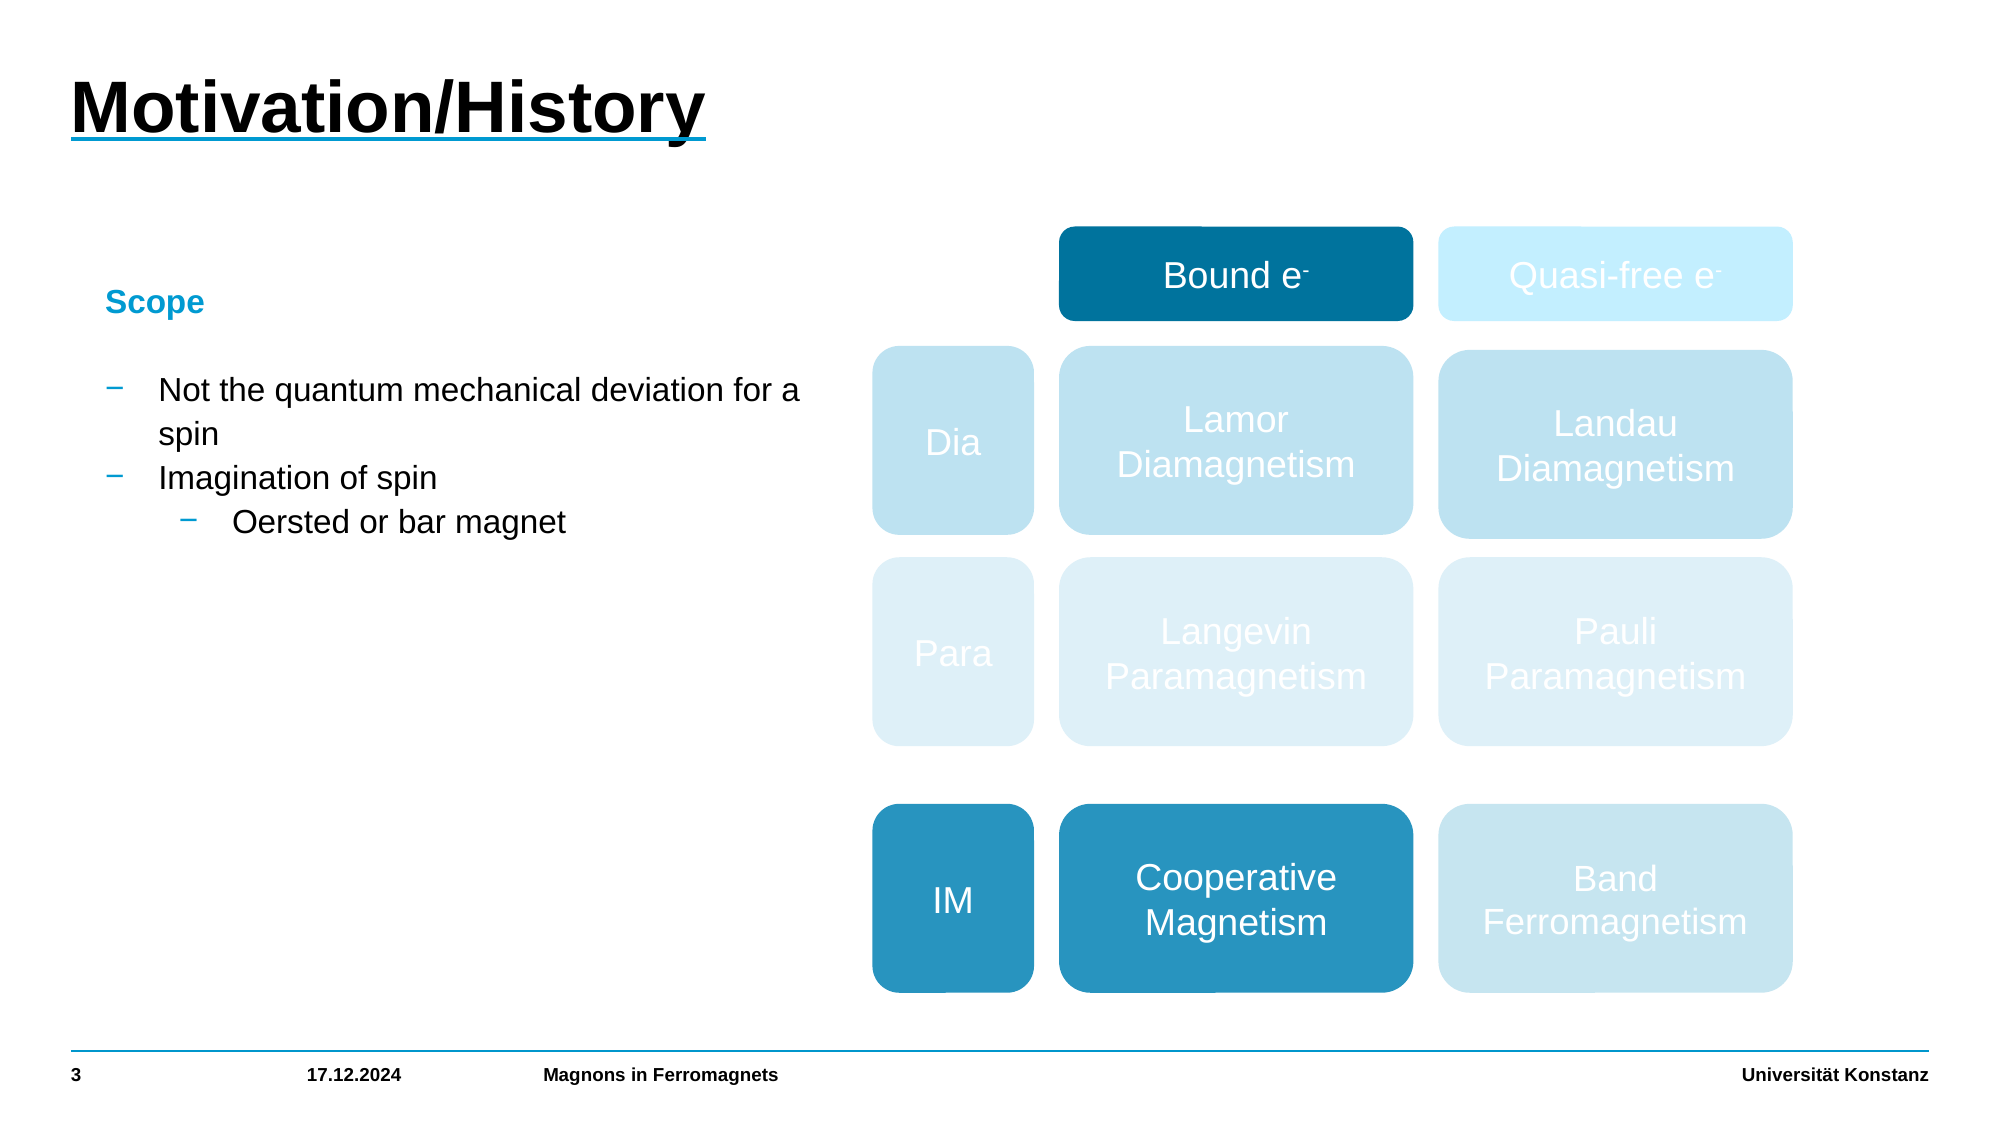

# Motivation/History
Bound e-
Quasi-free e-
Scope

Not the quantum mechanical deviation for a spin
Imagination of spin
Oersted or bar magnet

Dia
Lamor Diamagnetism
Landau
Diamagnetism
Para
Langevin Paramagnetism
Pauli
Paramagnetism
IM
Cooperative Magnetism
Band Ferromagnetism
3
17.12.2024
Magnons in Ferromagnets